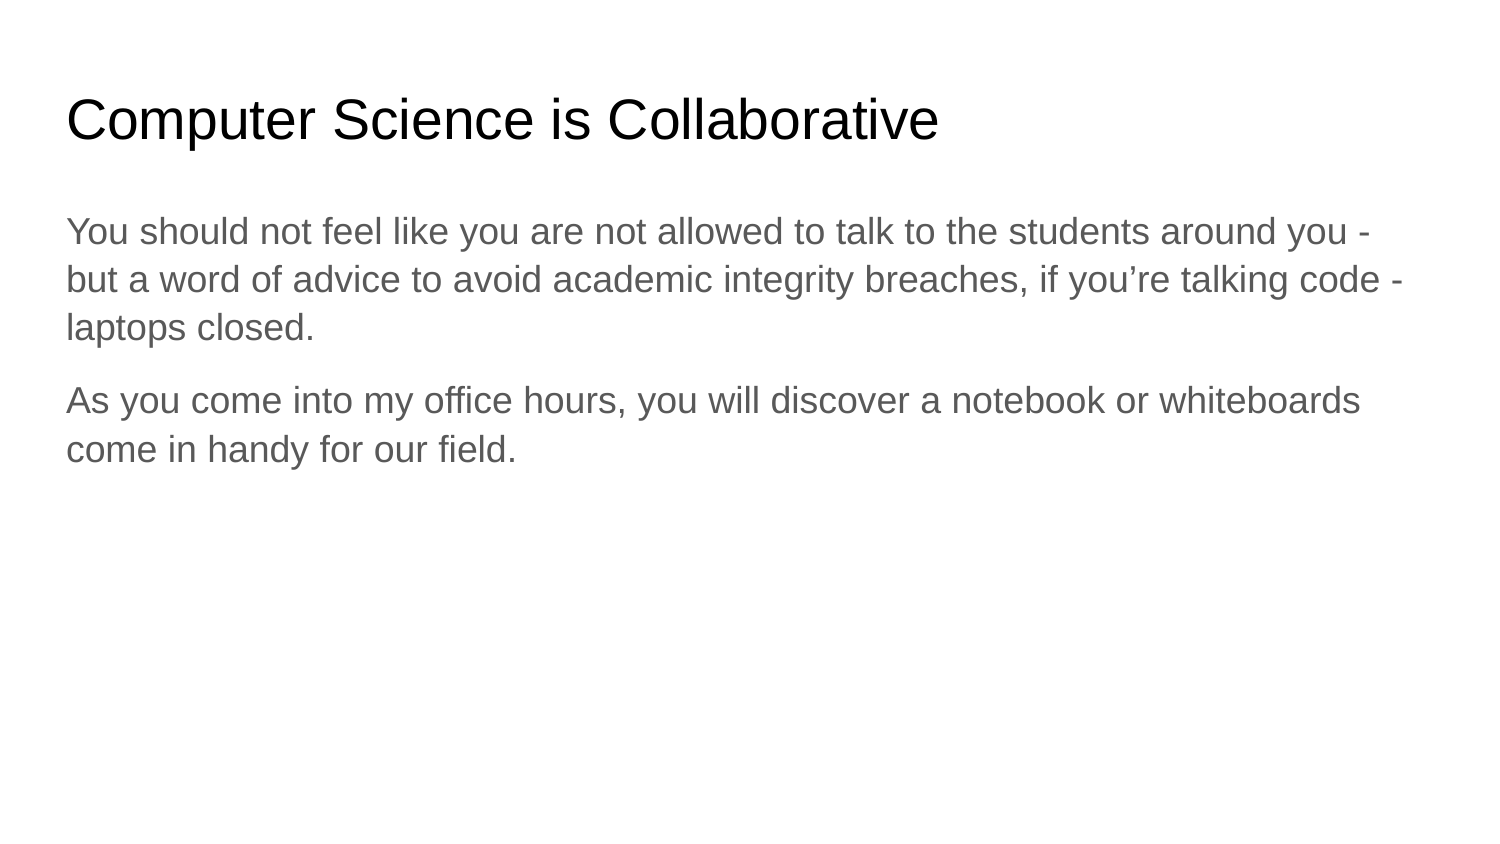

# Computer Science is Collaborative
You should not feel like you are not allowed to talk to the students around you - but a word of advice to avoid academic integrity breaches, if you’re talking code - laptops closed.
As you come into my office hours, you will discover a notebook or whiteboards come in handy for our field.